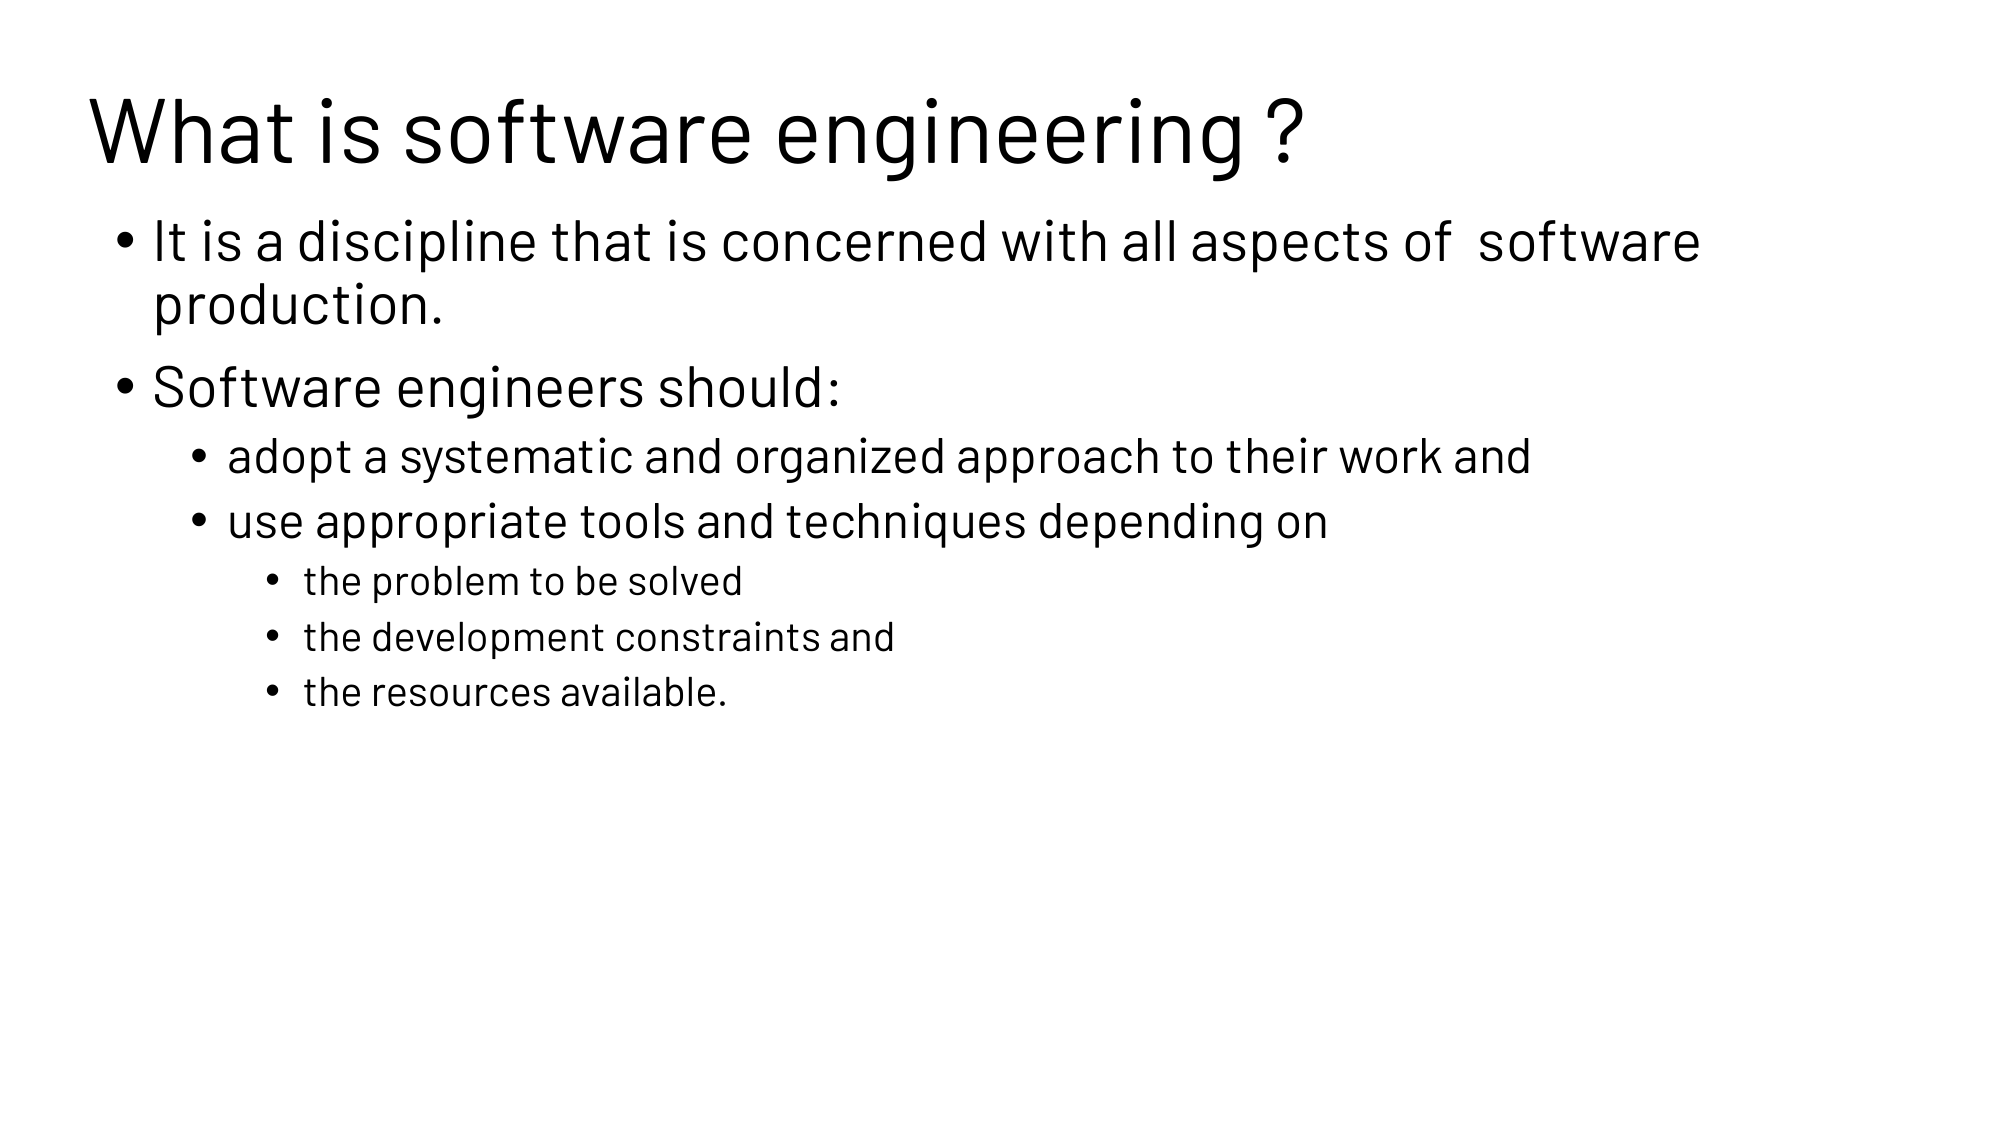

# What is software engineering ?
It is a discipline that is concerned with all aspects of  software production.
Software engineers should:
adopt a systematic and organized approach to their work and
use appropriate tools and techniques depending on
the problem to be solved
the development constraints and
the resources available.